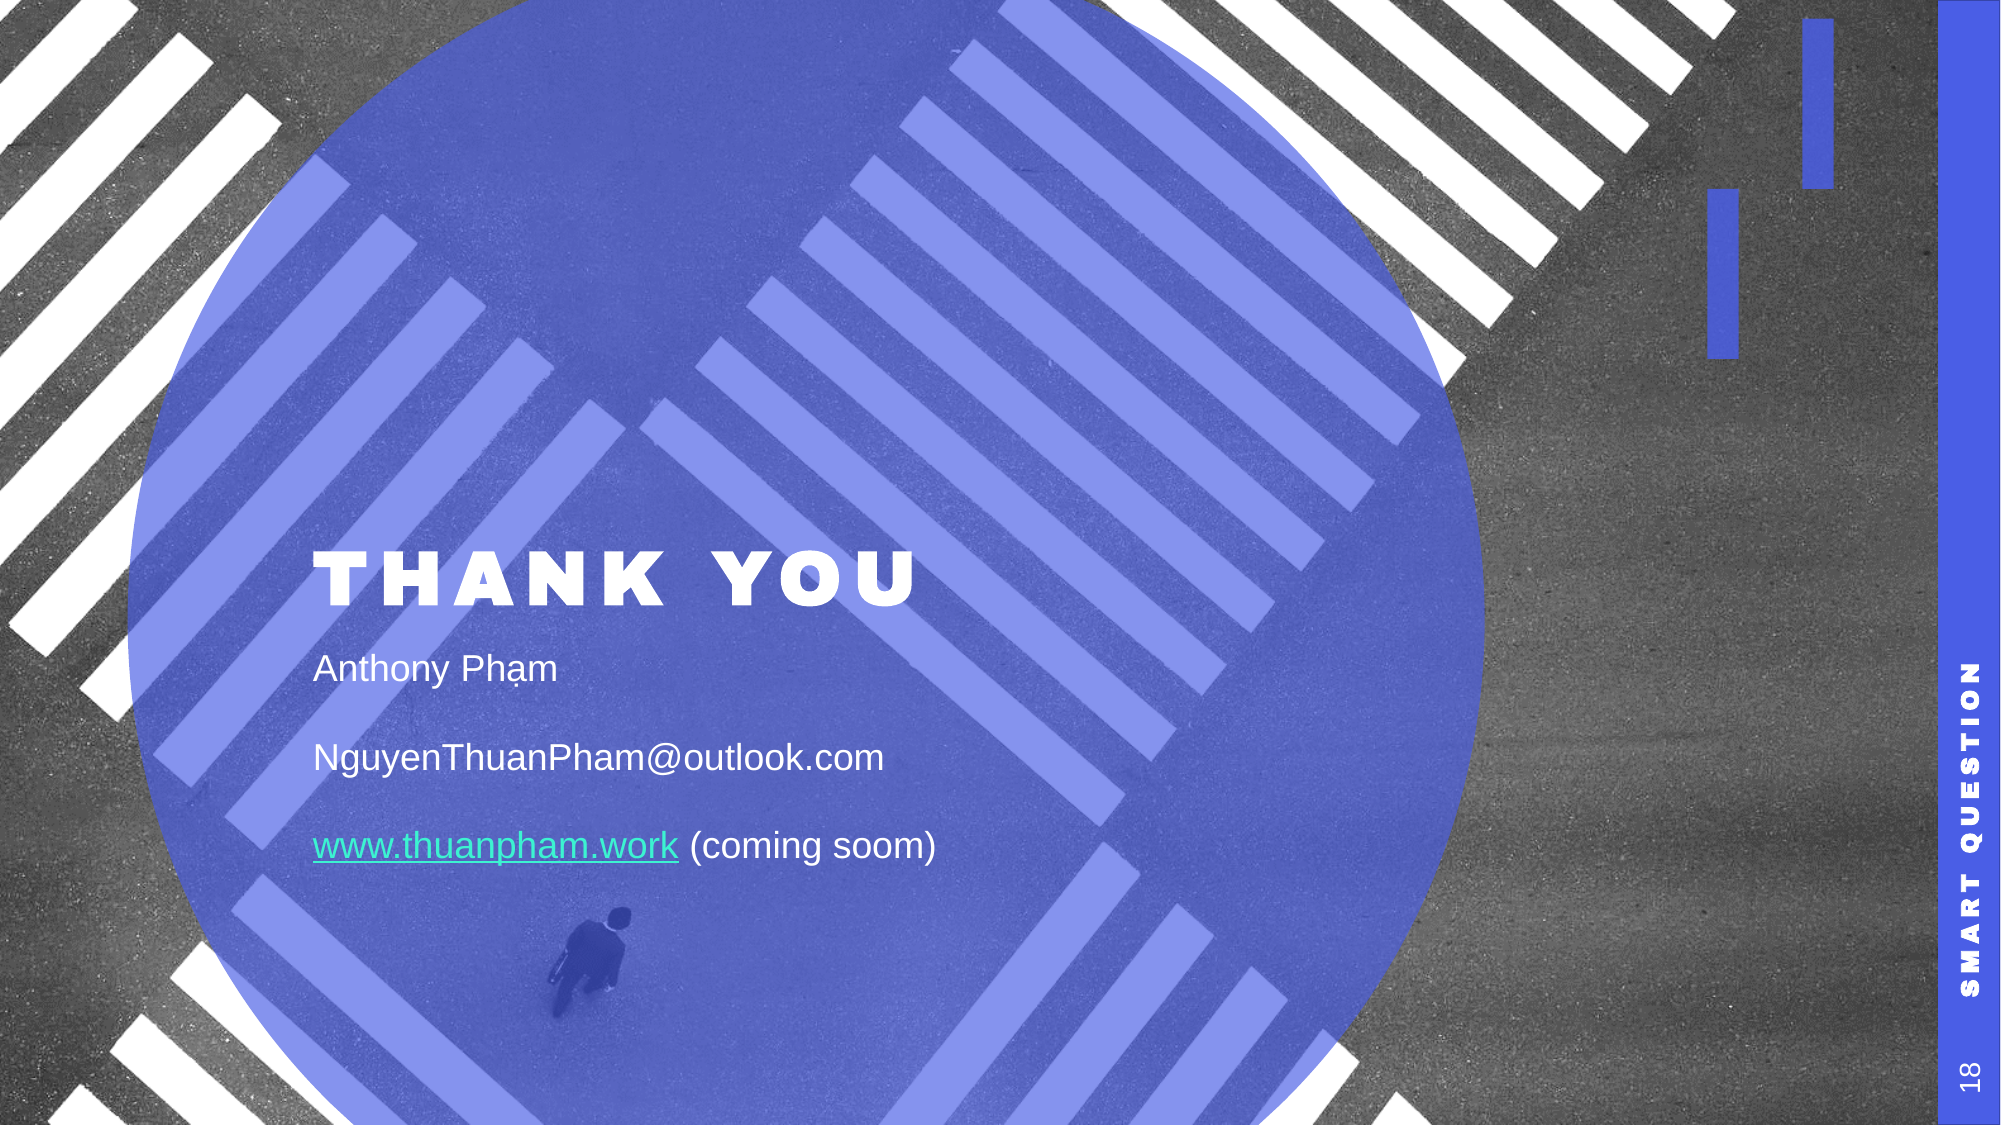

# THANK YOU
smart question
Anthony Phạm
NguyenThuanPham@outlook.com
www.thuanpham.work (coming soom)

18